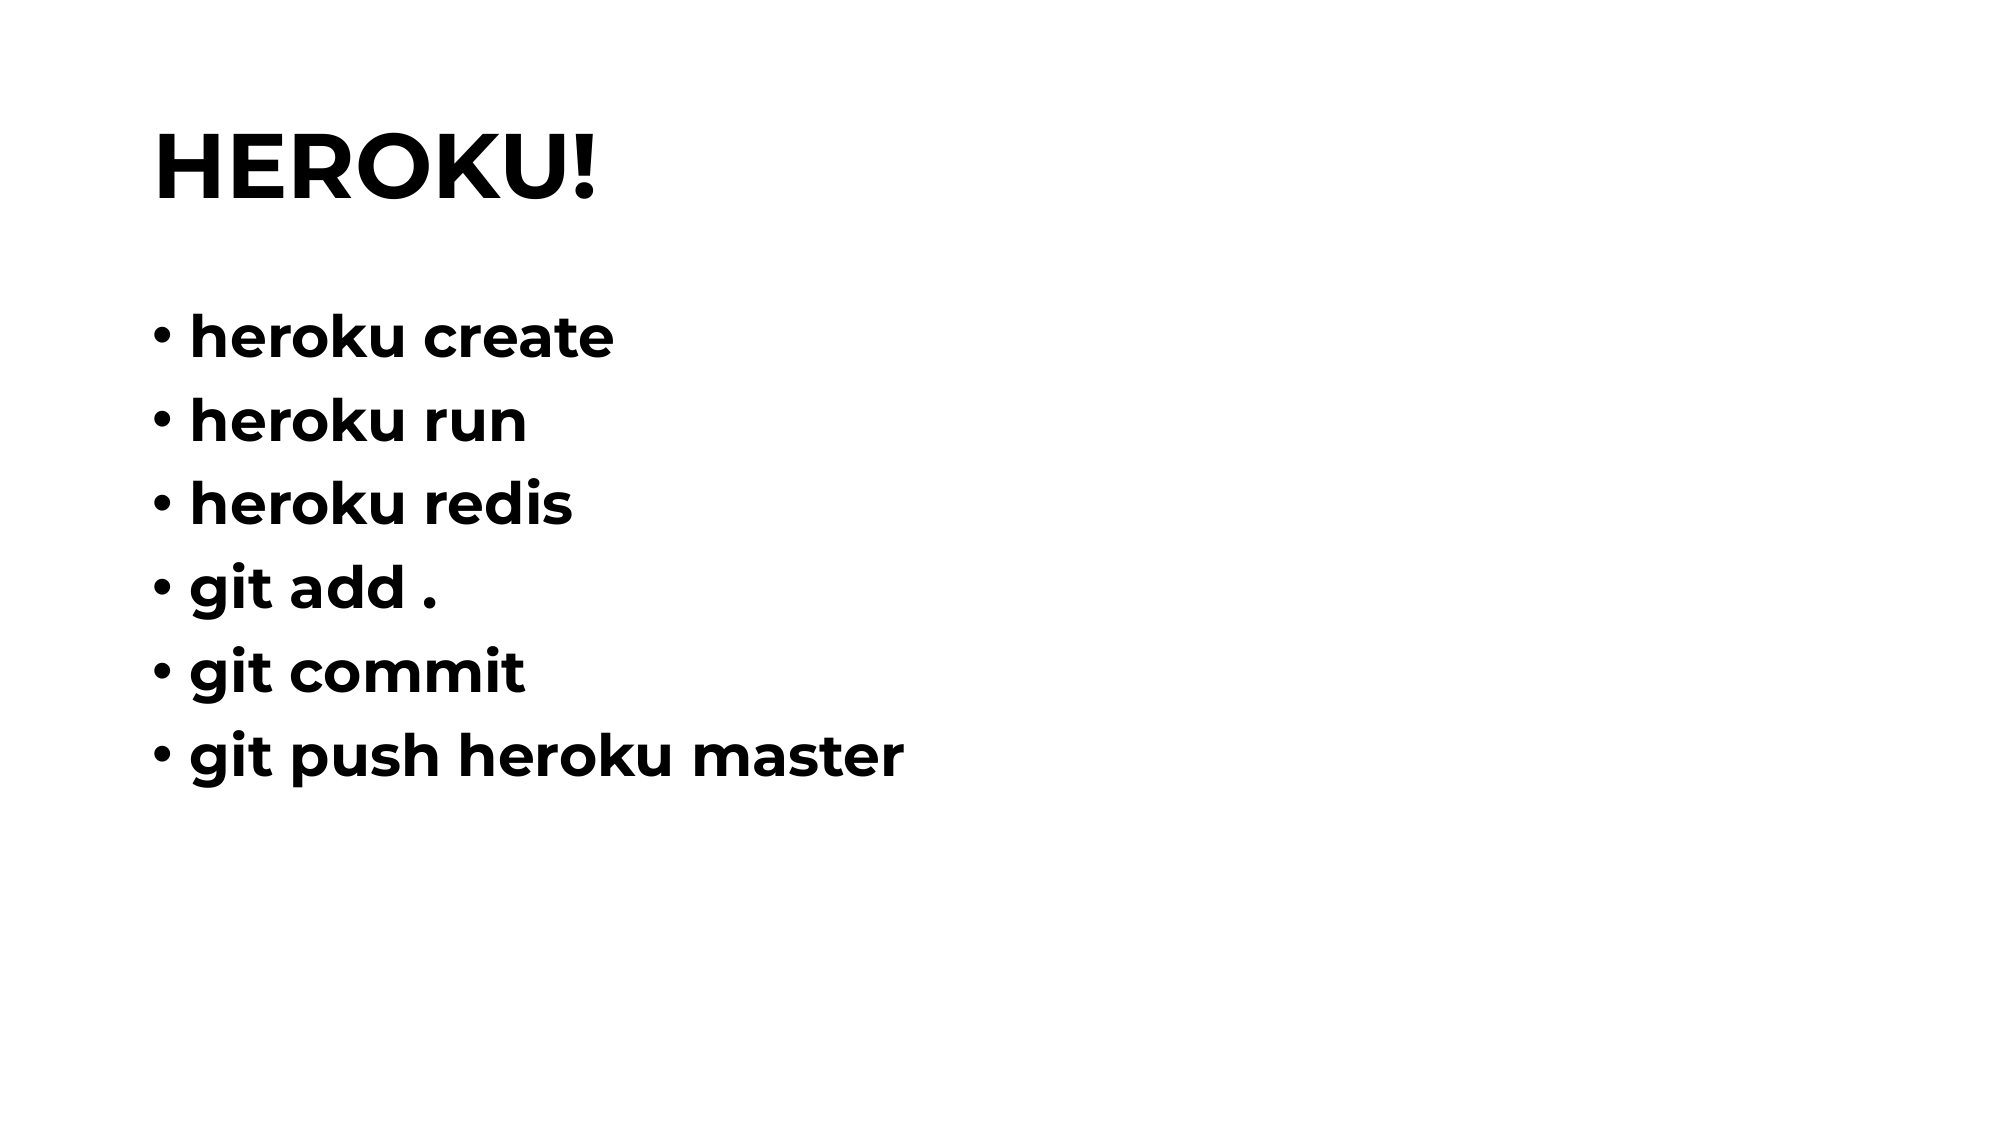

# HEROKU!
heroku create
heroku run
heroku redis
git add .
git commit
git push heroku master